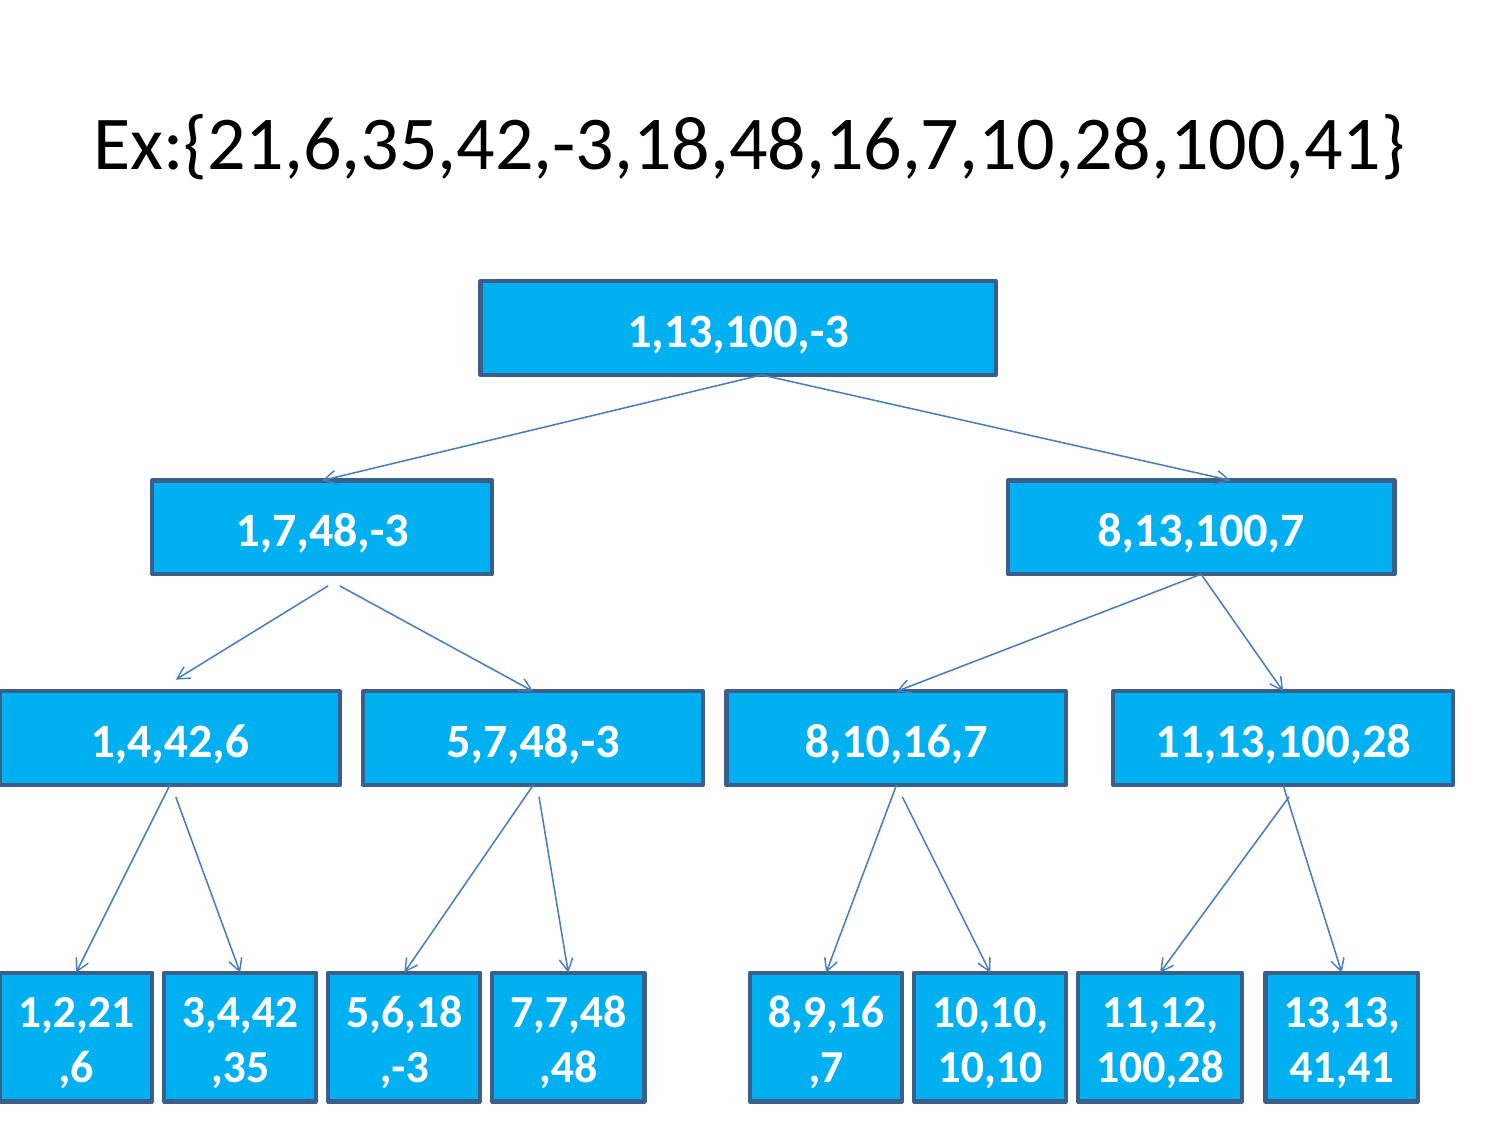

# Ex:{21,6,35,42,-3,18,48,16,7,10,28,100,41}
1,13,100,-3
1,7,48,-3
8,13,100,7
1,4,42,6
5,7,48,-3
8,10,16,7
11,13,100,28
1,2,21,6
3,4,42,35
5,6,18,-3
7,7,48,48
8,9,16,7
10,10,10,10
11,12,100,28
13,13,41,41